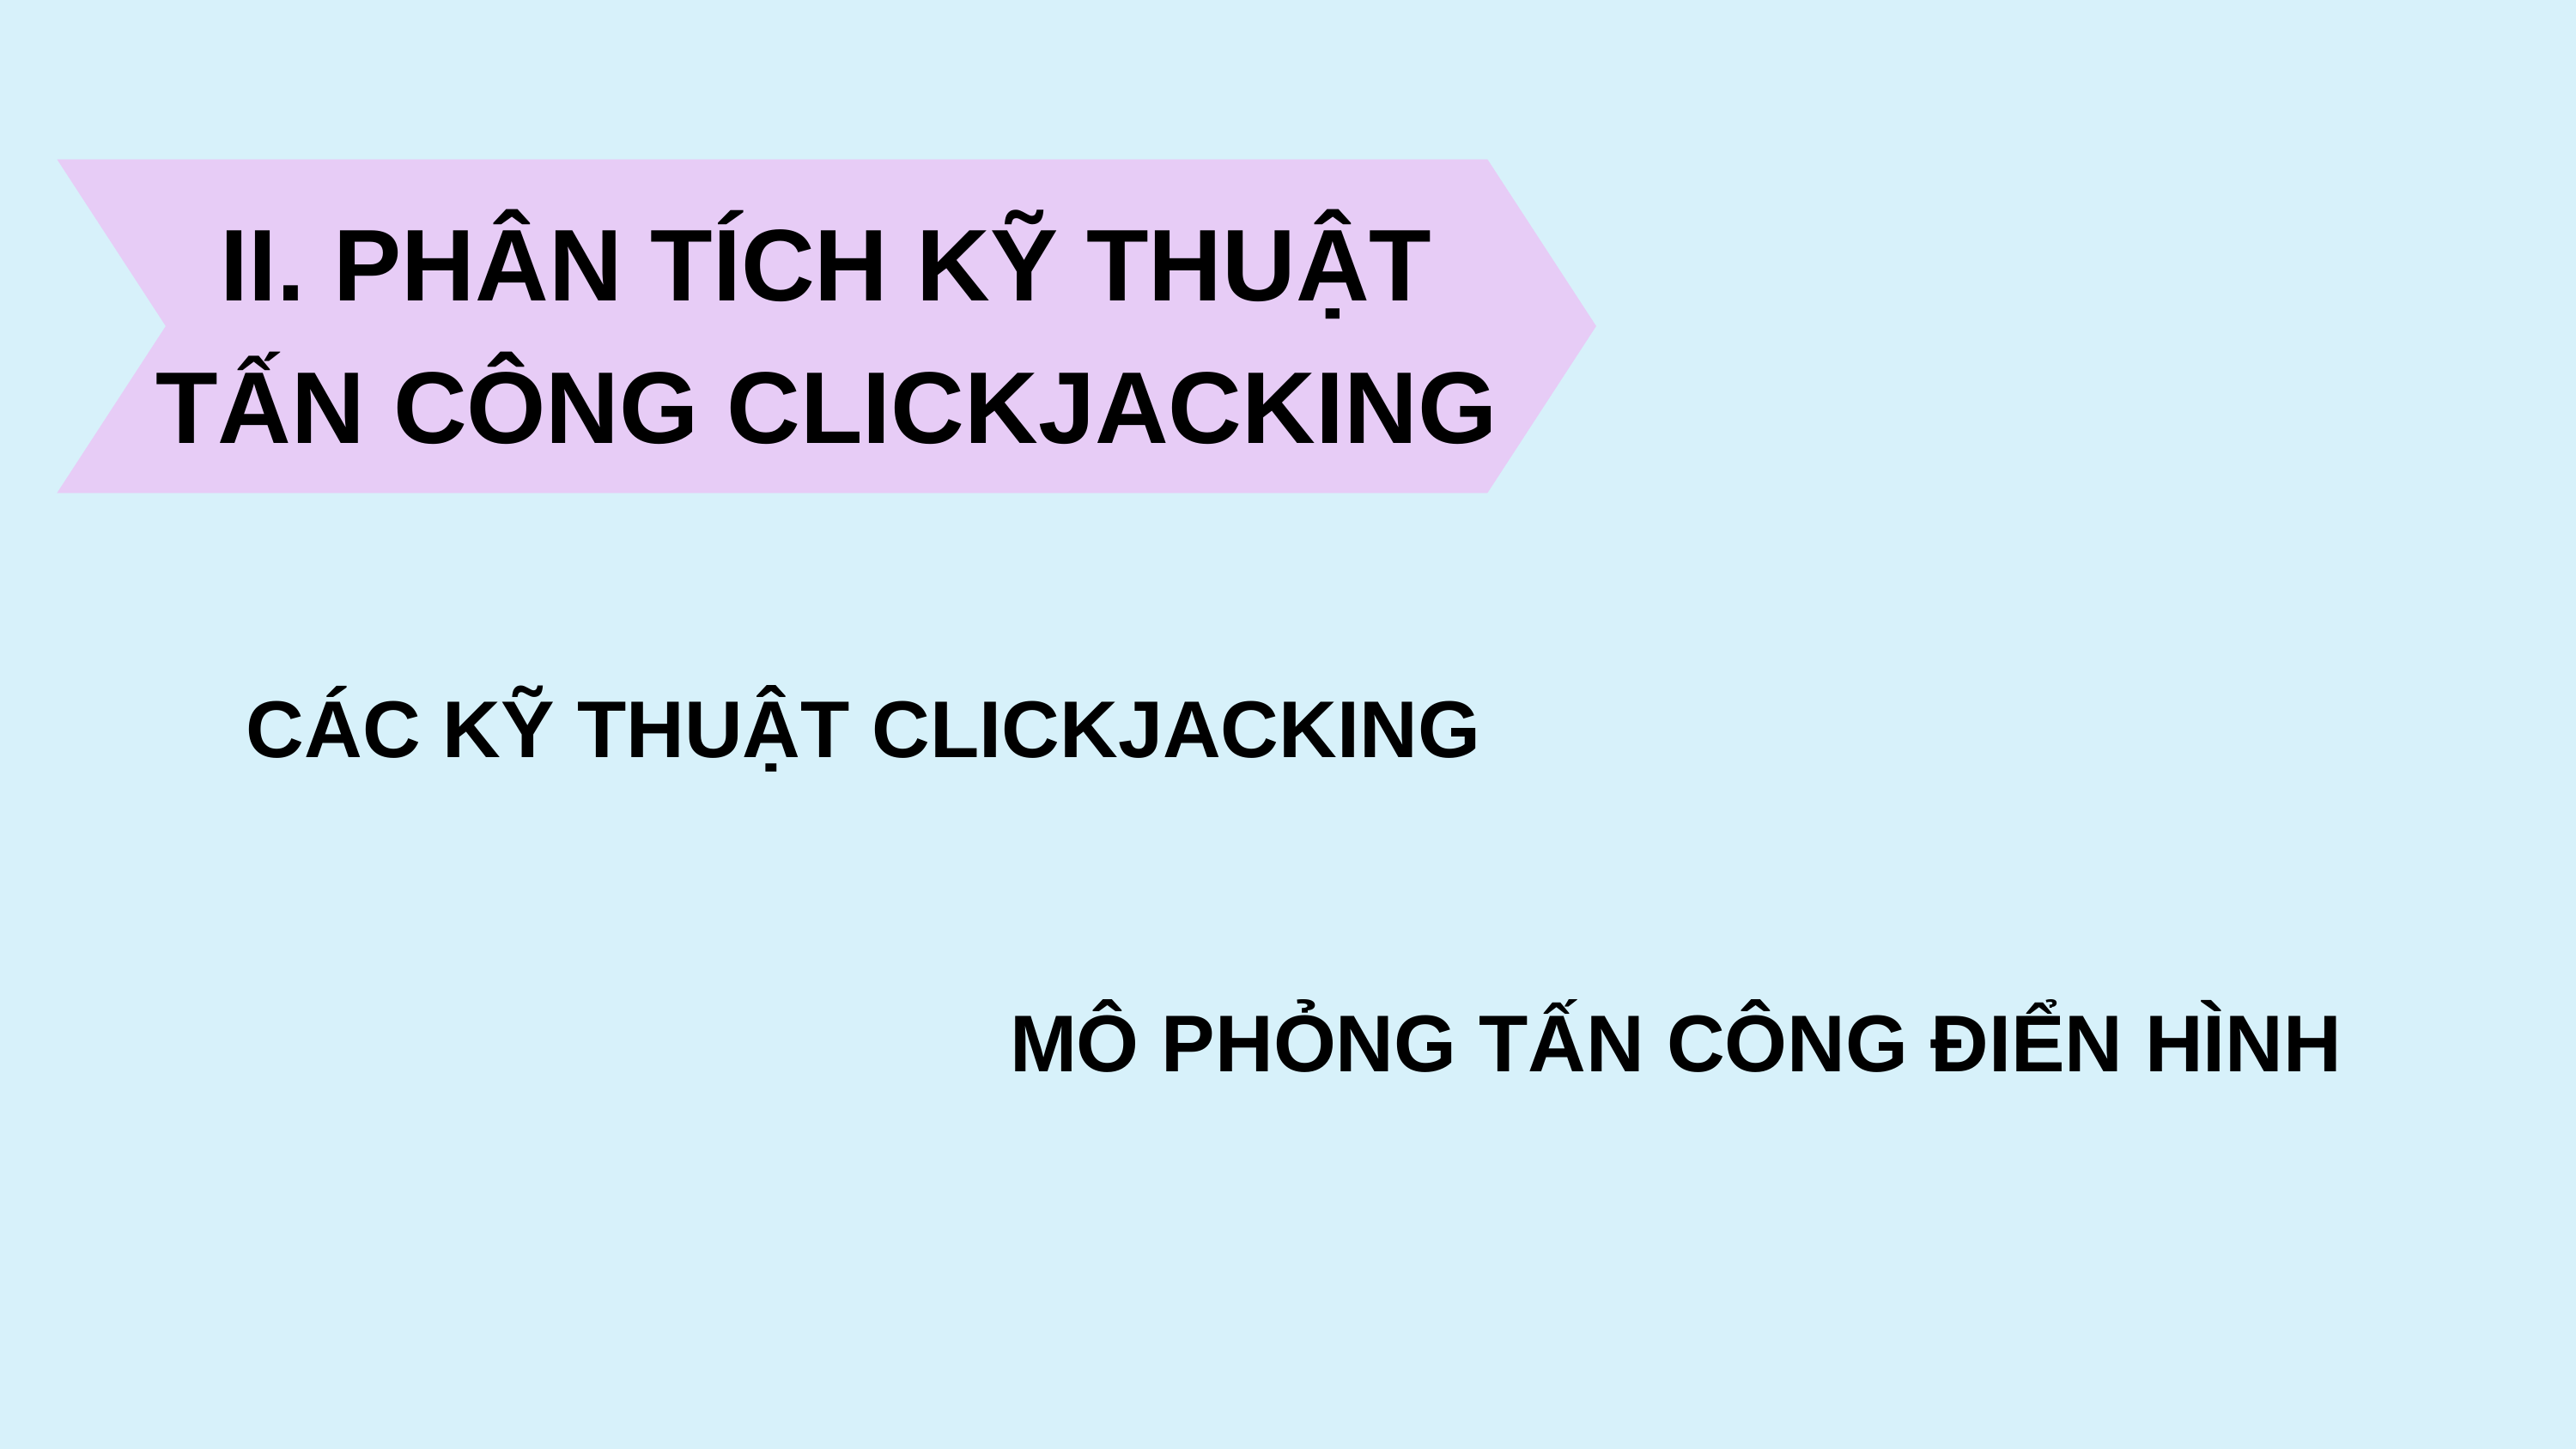

II. PHÂN TÍCH KỸ THUẬT TẤN CÔNG CLICKJACKING
CÁC KỸ THUẬT CLICKJACKING
MÔ PHỎNG TẤN CÔNG ĐIỂN HÌNH